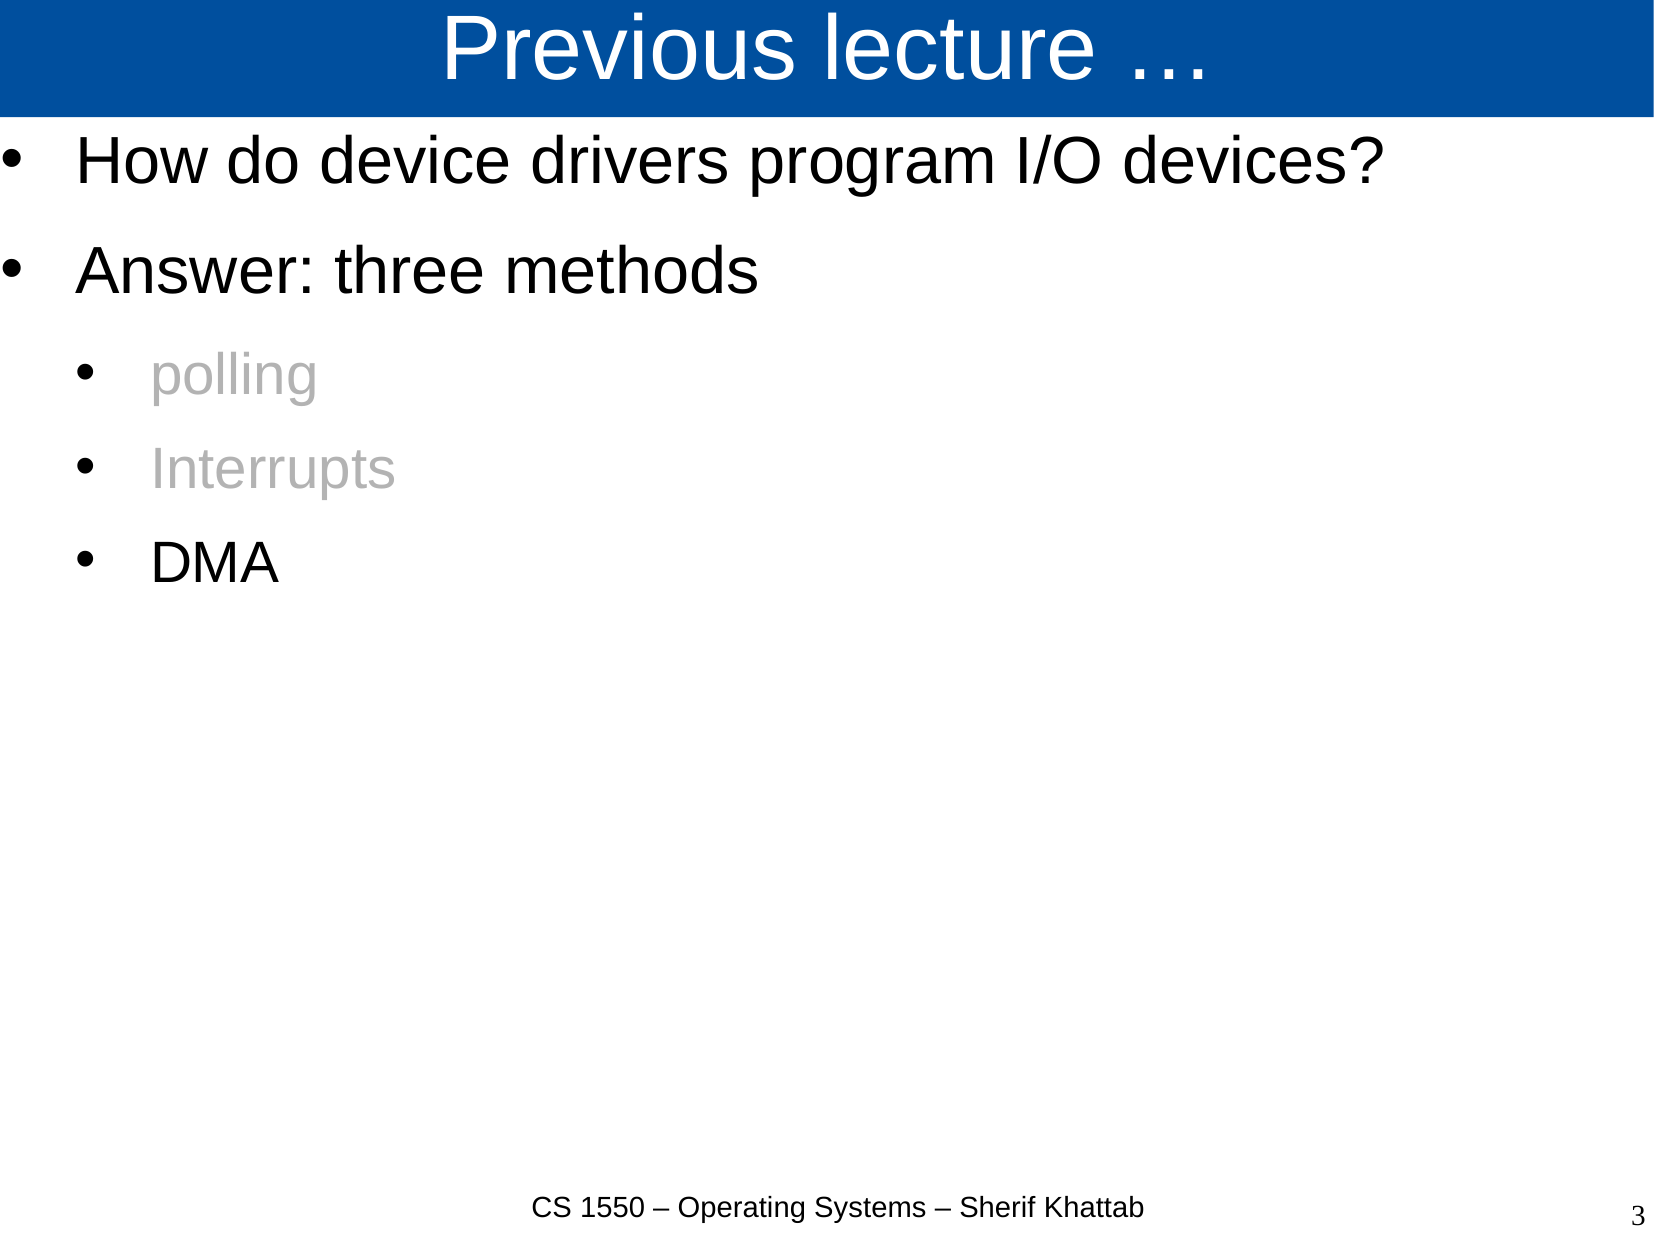

# Previous lecture …
How do device drivers program I/O devices?
Answer: three methods
polling
Interrupts
DMA

CS 1550 – Operating Systems – Sherif Khattab
3